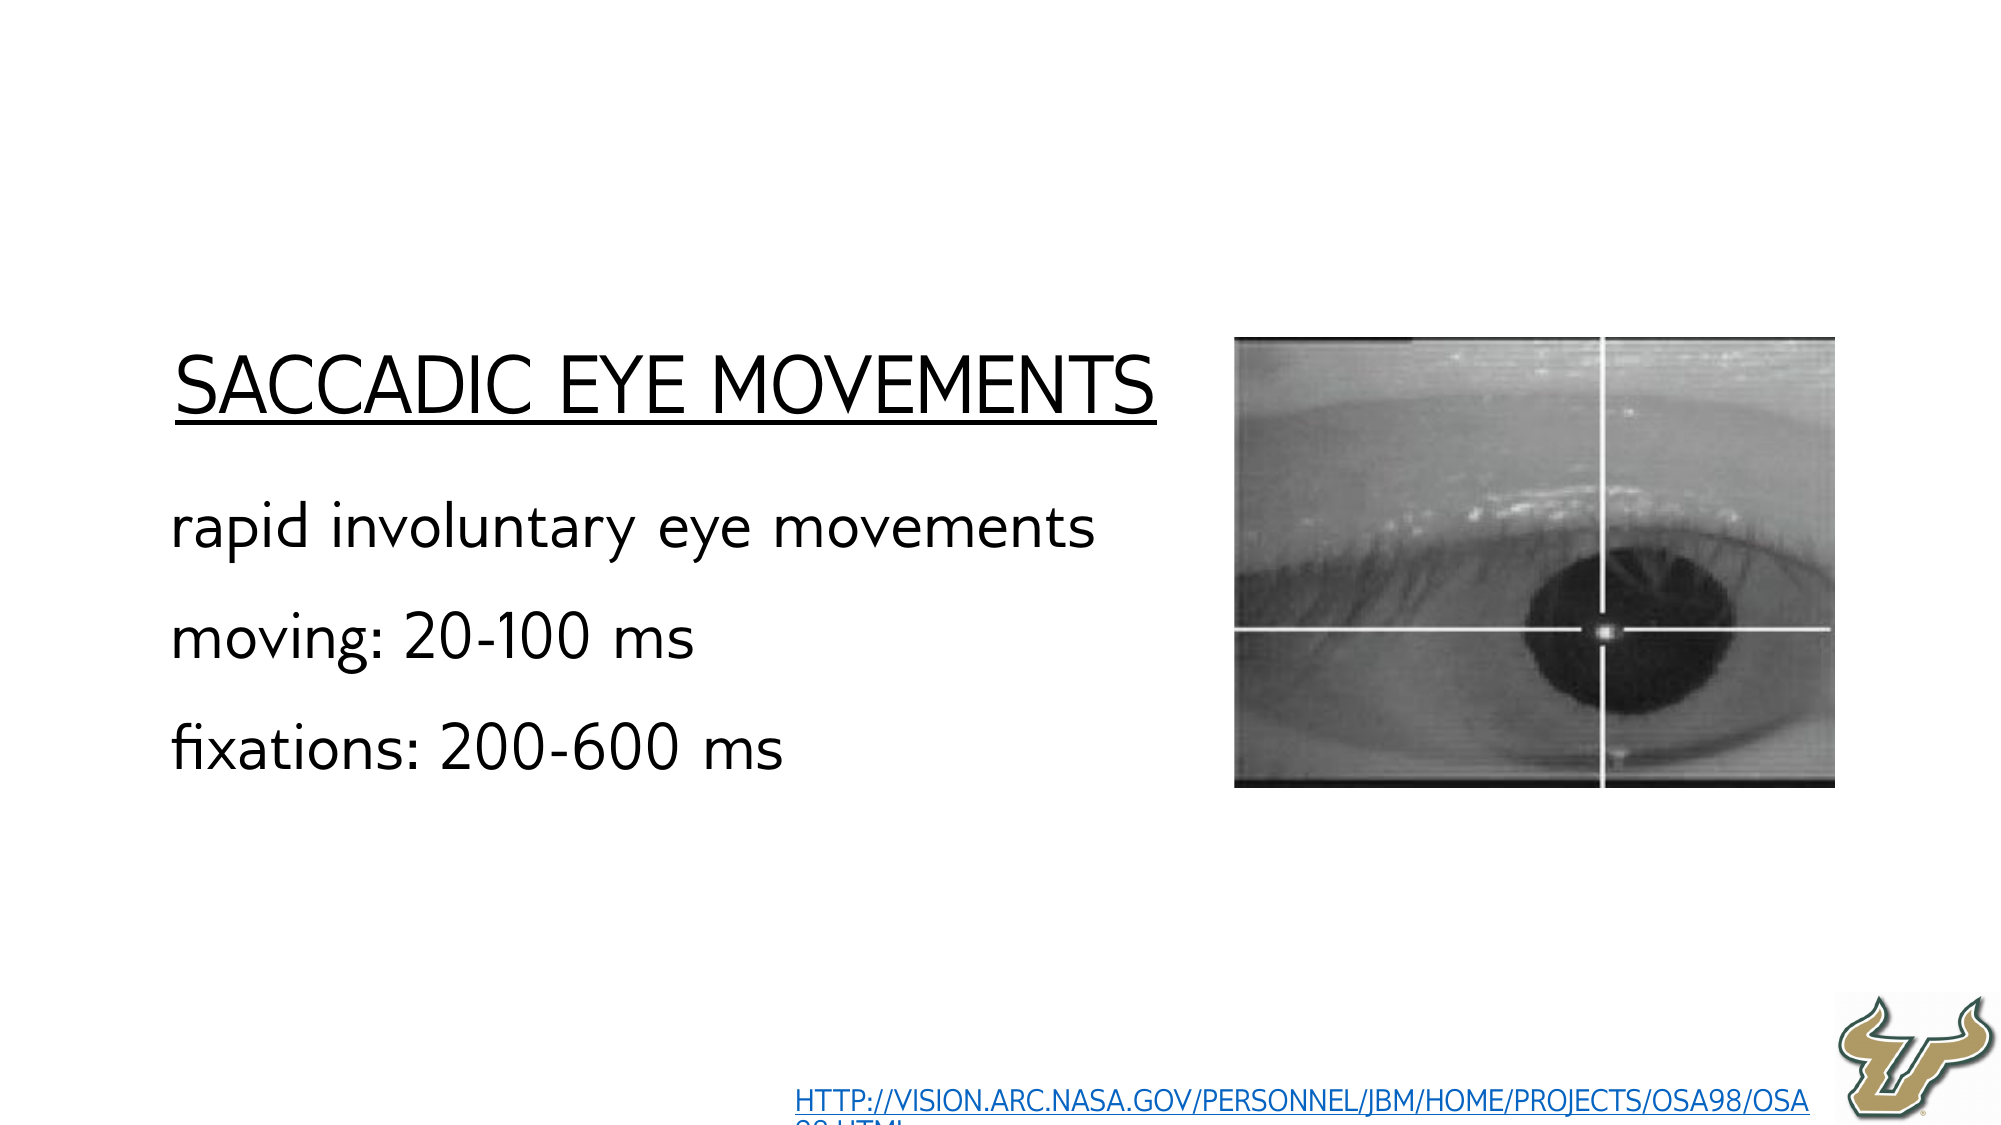

saccadic eye movements
rapid involuntary eye movements
moving: 20-100 ms
fixations: 200-600 ms

http://vision.arc.nasa.gov/personnel/jbm/home/projects/osa98/osa98.html